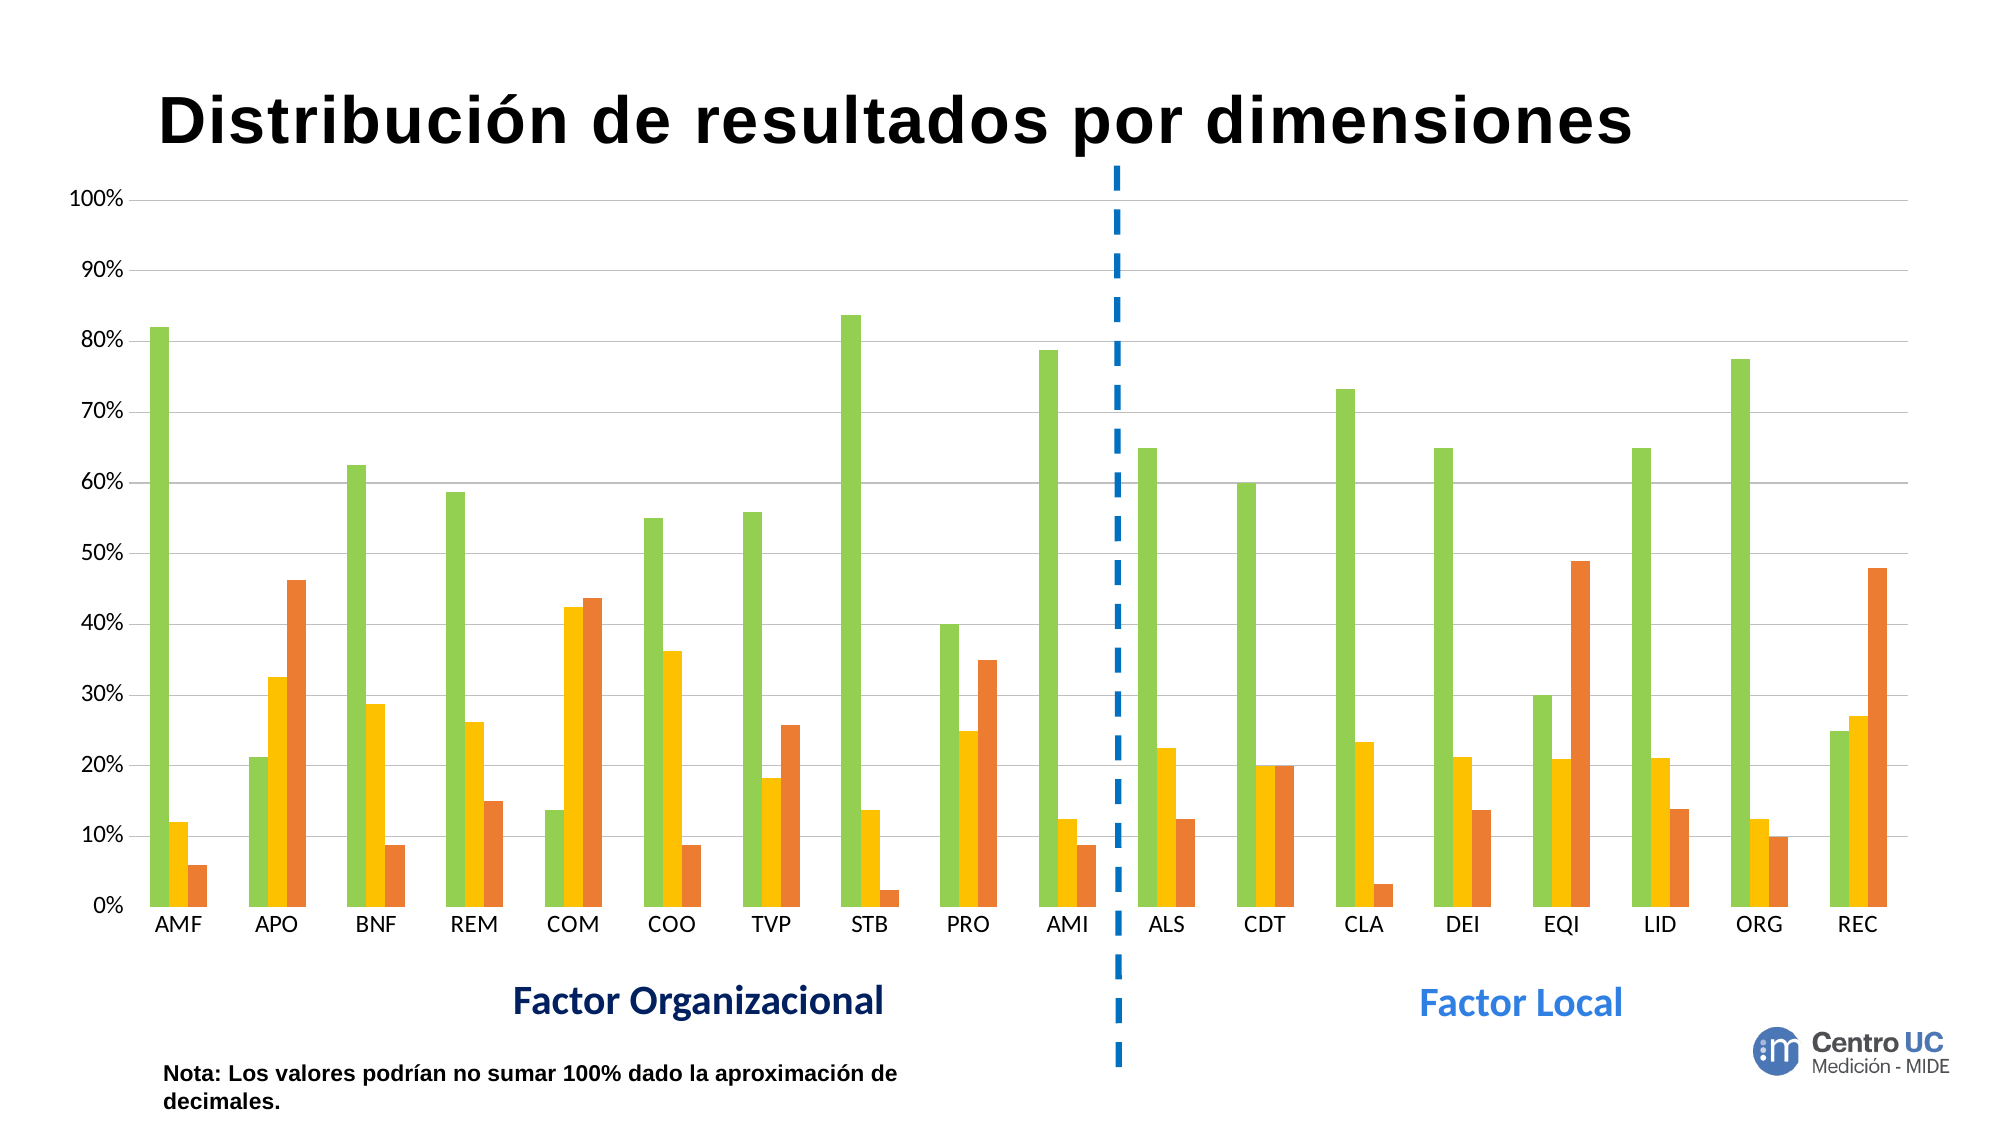

# Distribución de resultados por dimensiones

### Chart

| Category | Apreciación Positiva | Apreciación Neutra | Apreciación Negativa |
|---|---|---|---|
| AMF | 0.82 | 0.12 | 0.06 |
| APO | 0.2125 | 0.325 | 0.4625 |
| BNF | 0.625 | 0.2875 | 0.0875 |
| REM | 0.5875 | 0.2625 | 0.15 |
| COM | 0.1375 | 0.425 | 0.4375 |
| COO | 0.55 | 0.3625 | 0.0875 |
| TVP | 0.5583333333333333 | 0.18333333333333332 | 0.25833333333333336 |
| STB | 0.8375 | 0.1375 | 0.025 |
| PRO | 0.4 | 0.25 | 0.35 |
| AMI | 0.7875 | 0.125 | 0.0875 |
| ALS | 0.65 | 0.225 | 0.125 |
| CDT | 0.6 | 0.2 | 0.2 |
| CLA | 0.7333333333333333 | 0.23333333333333334 | 0.03333333333333333 |
| DEI | 0.65 | 0.2125 | 0.1375 |
| EQI | 0.3 | 0.21 | 0.49 |
| LID | 0.65 | 0.2111111111111111 | 0.1388888888888889 |
| ORG | 0.775 | 0.125 | 0.1 |
| REC | 0.25 | 0.27 | 0.48 |
Factor Organizacional
Factor Local
Nota: Los valores podrían no sumar 100% dado la aproximación de decimales.